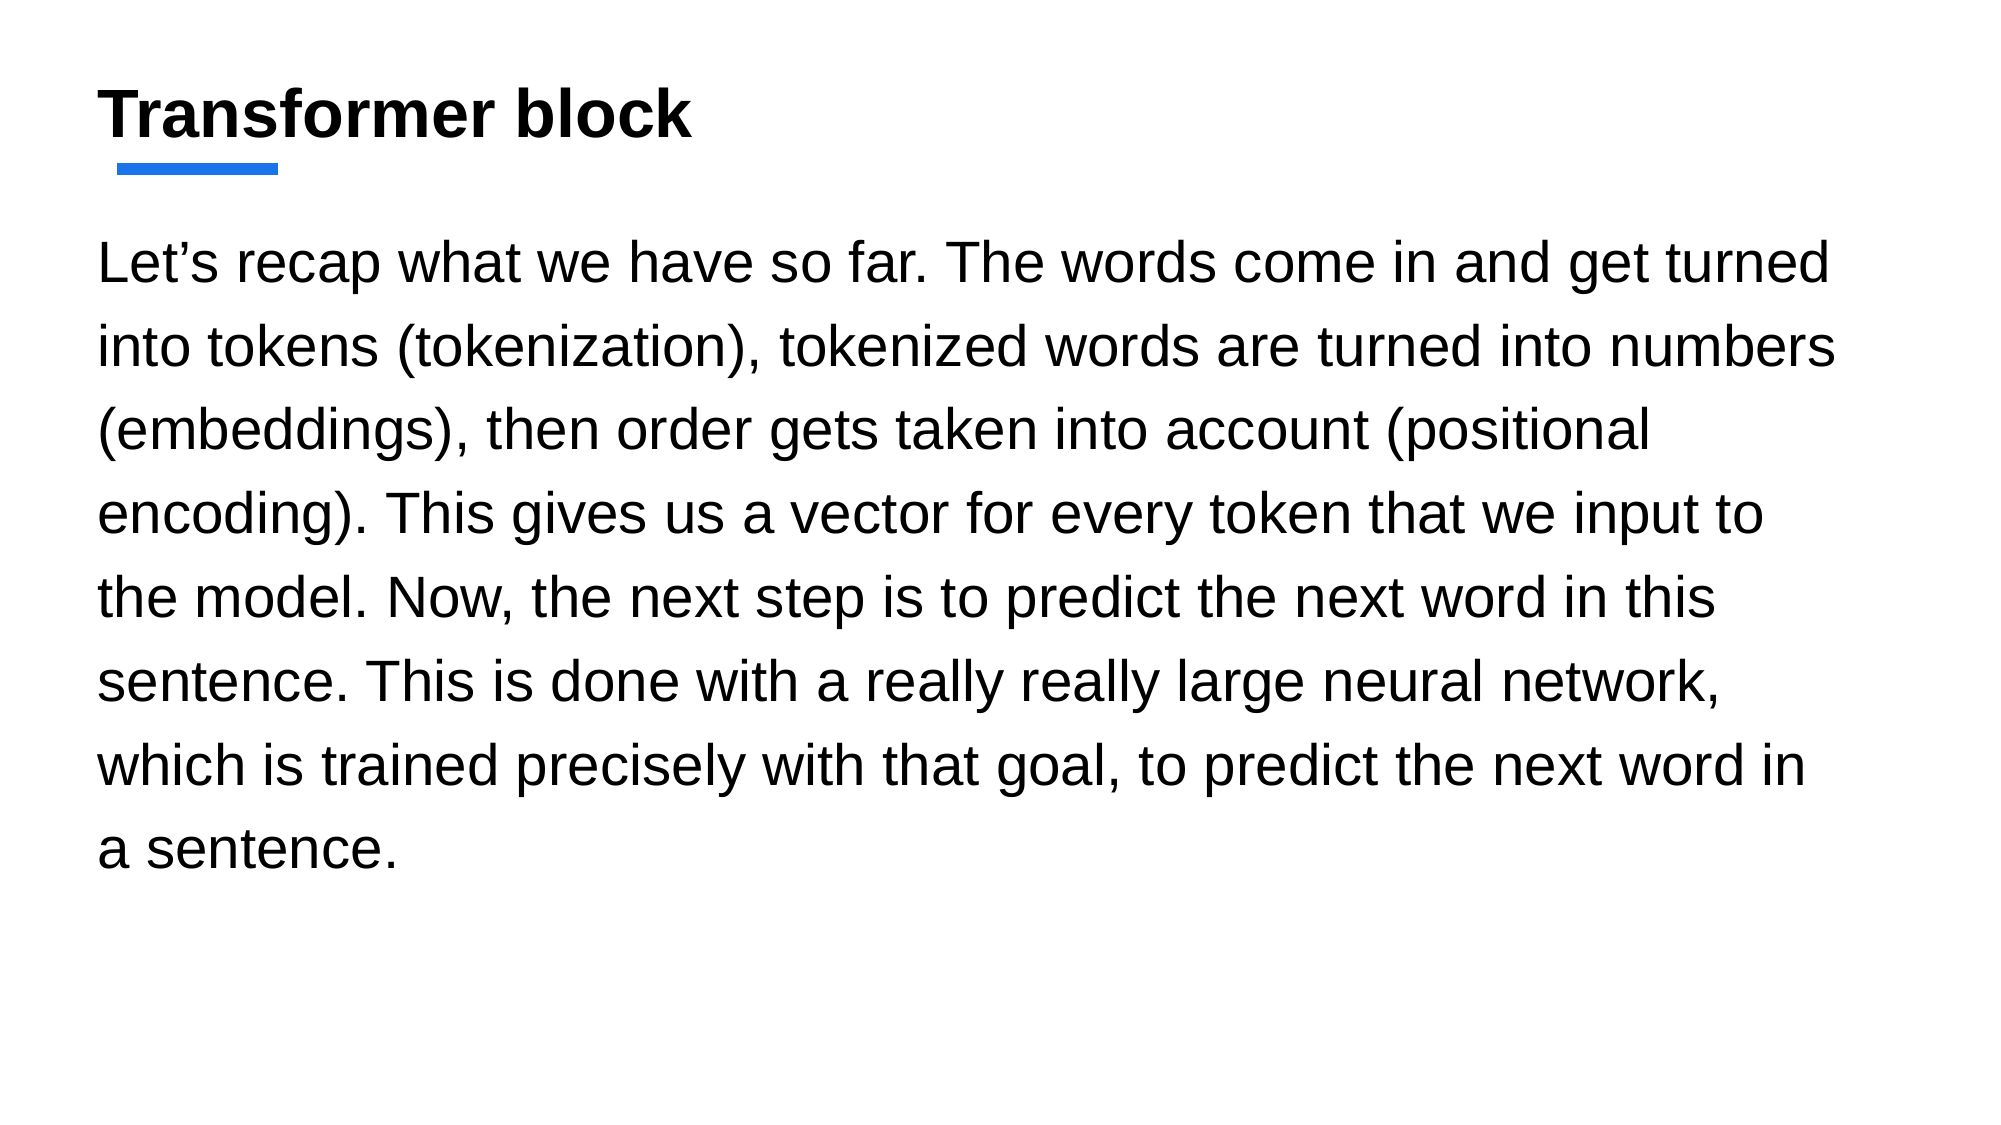

# Transformer block
Let’s recap what we have so far. The words come in and get turned into tokens (tokenization), tokenized words are turned into numbers (embeddings), then order gets taken into account (positional encoding). This gives us a vector for every token that we input to the model. Now, the next step is to predict the next word in this sentence. This is done with a really really large neural network, which is trained precisely with that goal, to predict the next word in a sentence.